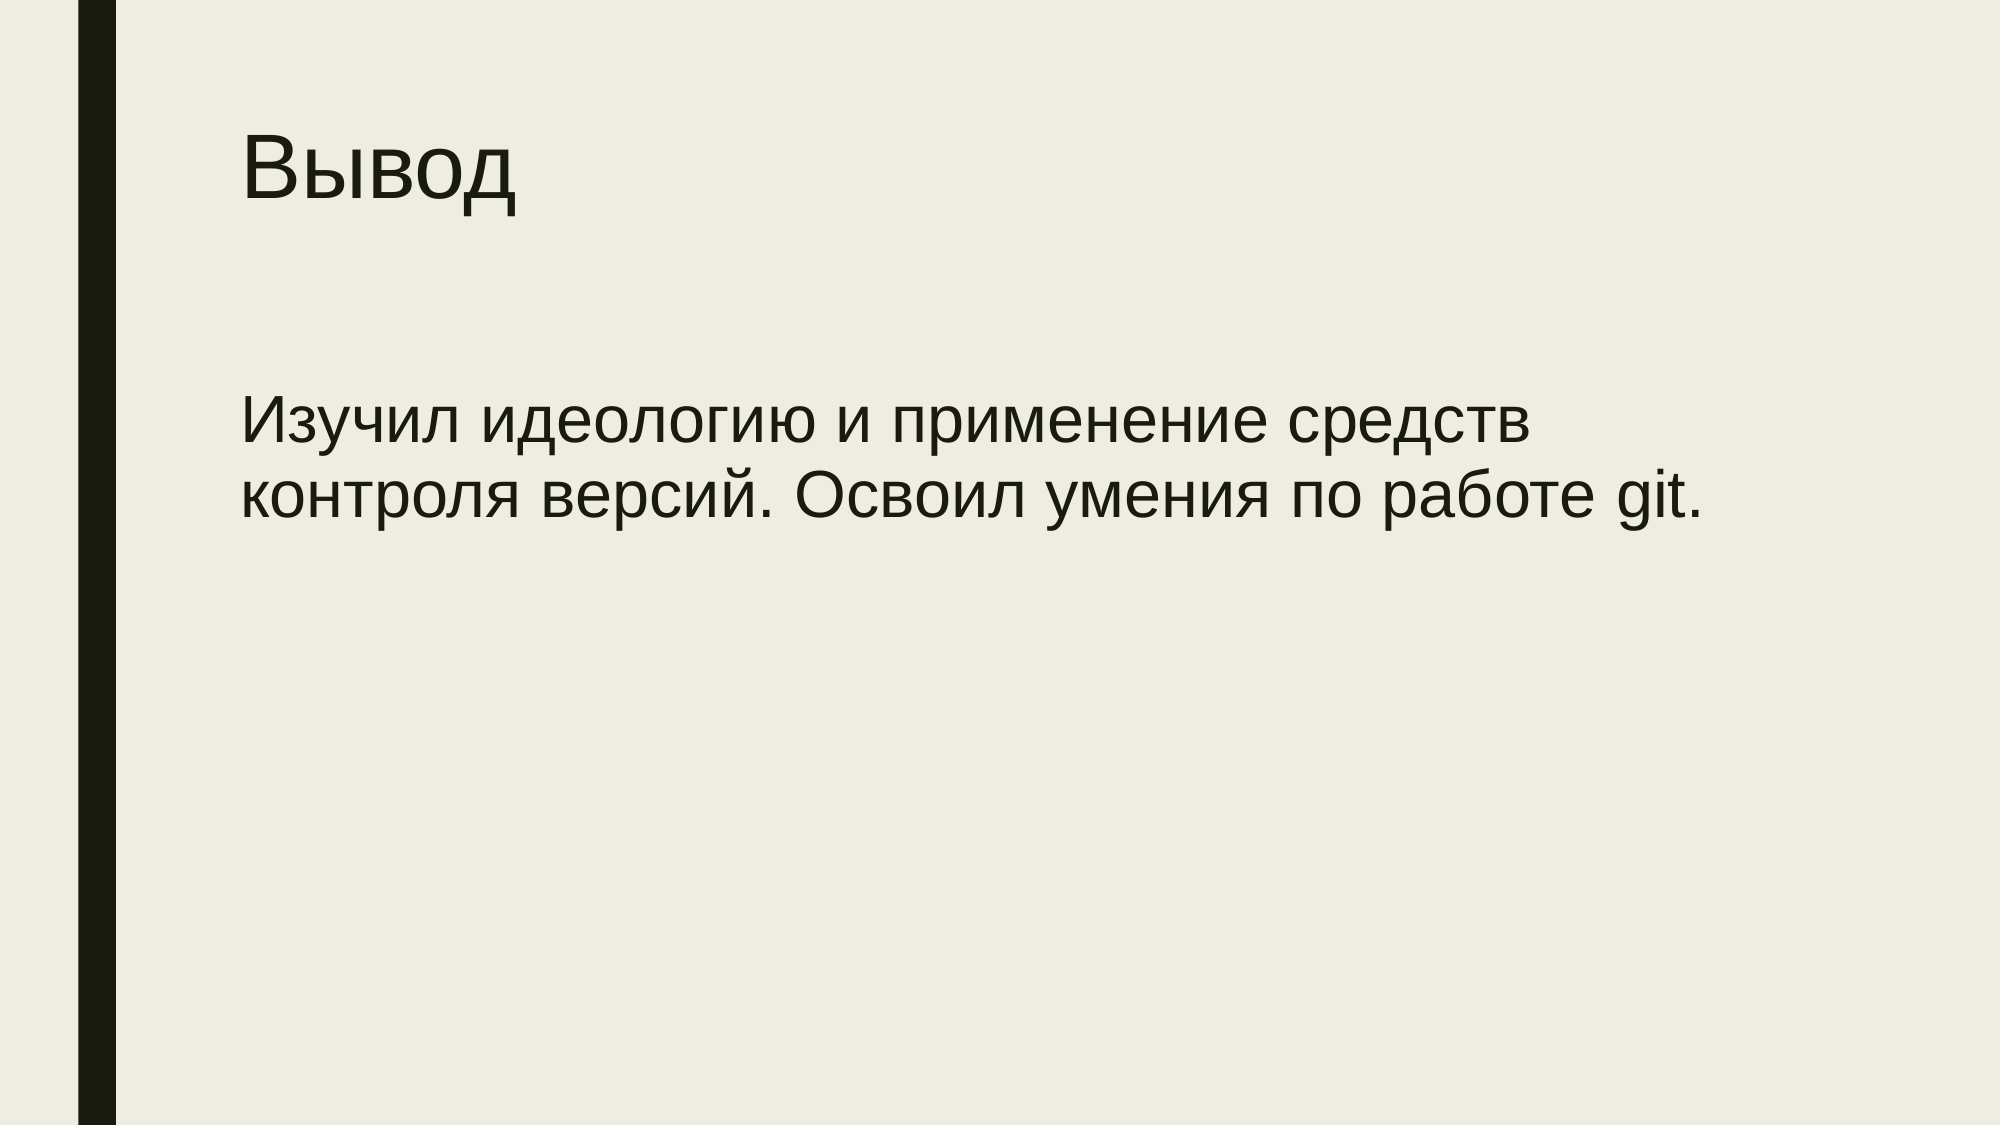

# Вывод
Изучил идеологию и применение средств контроля версий. Освоил умения по работе git.